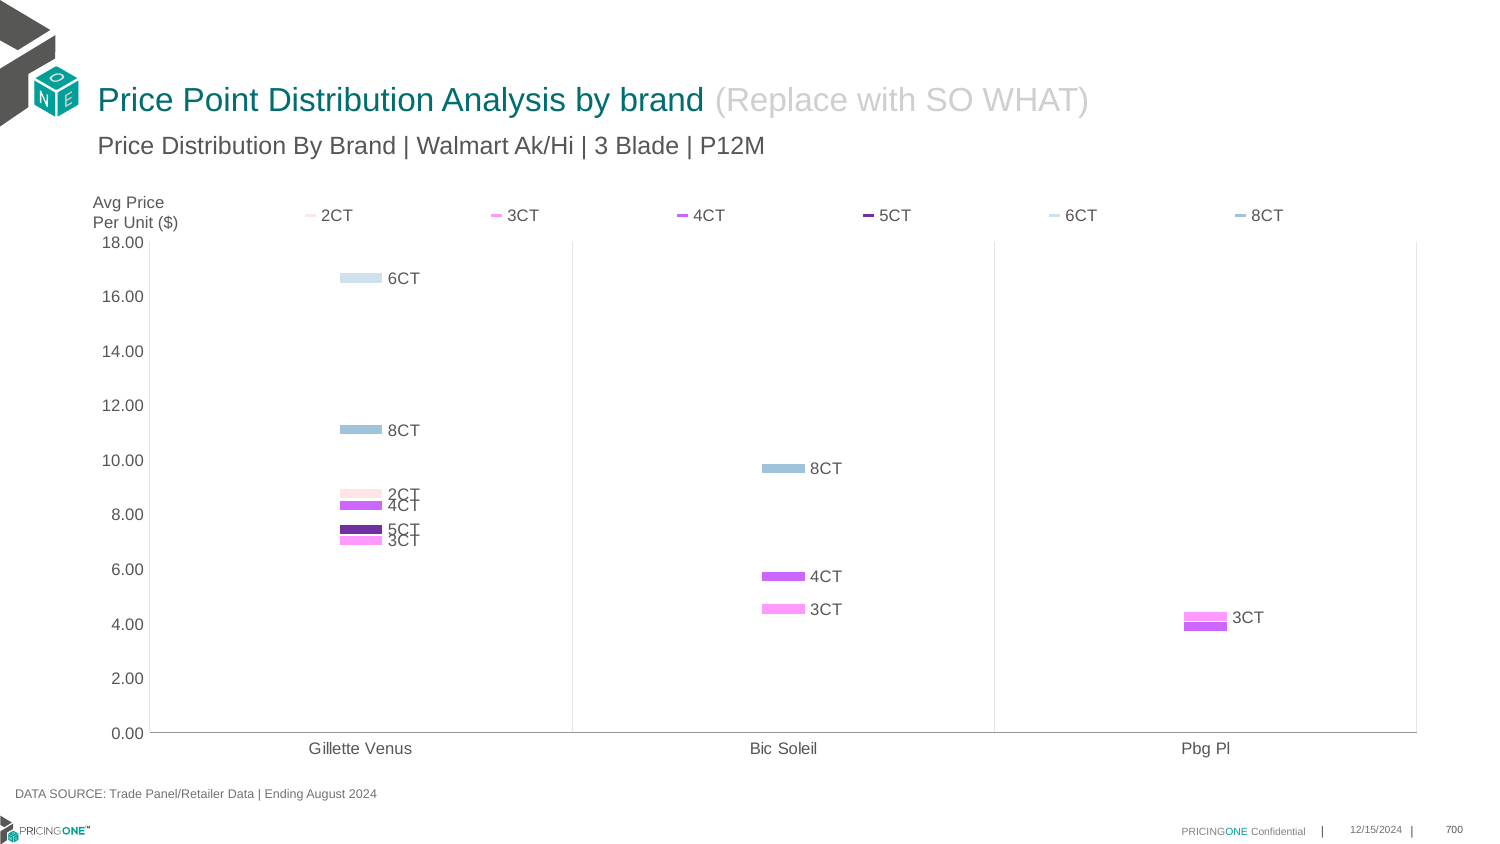

# Price Point Distribution Analysis by brand (Replace with SO WHAT)
Price Distribution By Brand | Walmart Ak/Hi | 3 Blade | P12M

### Chart

| Category | 2CT | 3CT | 4CT | 5CT | 6CT | 8CT |
|---|---|---|---|---|---|---|
| Gillette Venus | 8.770091027308192 | 7.053511705685619 | 8.3326816552623 | 7.453065134099617 | 16.67251223491028 | 11.114285714285714 |
| Bic Soleil | None | 4.536412078152753 | 5.724989535370448 | None | None | 9.69559851912793 |
| Pbg Pl | None | 4.254565217391304 | 3.905451672372926 | None | None | None |
Avg Price
Per Unit ($)
DATA SOURCE: Trade Panel/Retailer Data | Ending August 2024
12/15/2024
700